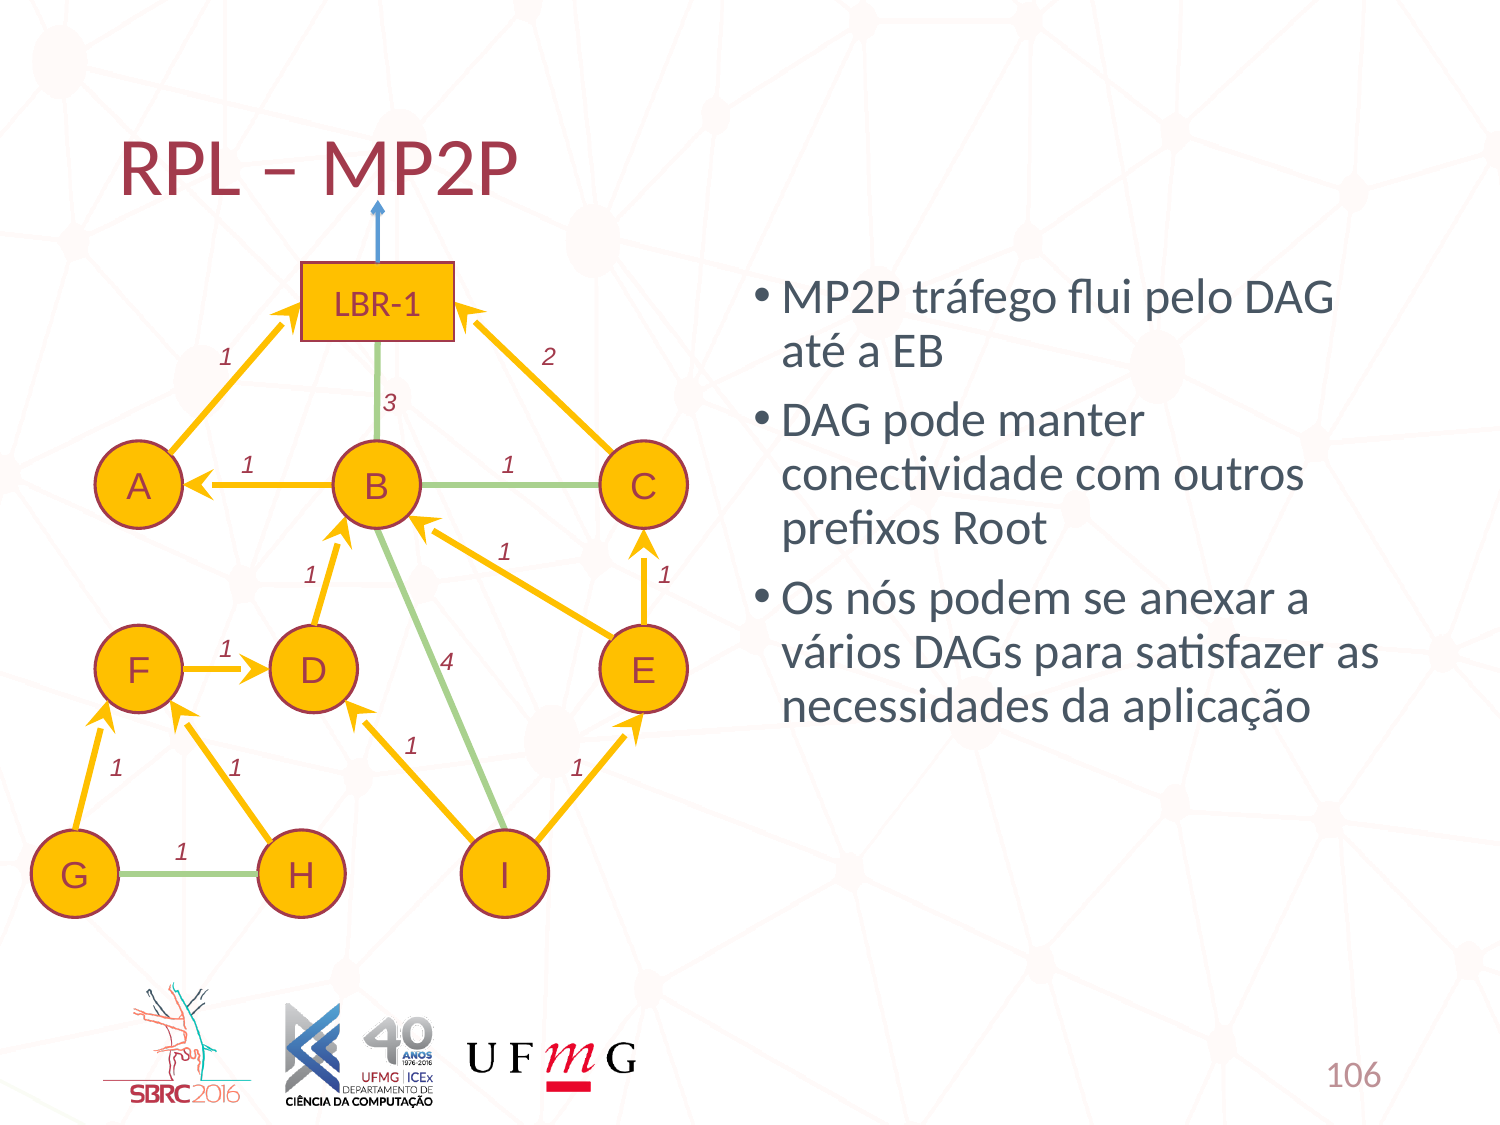

# RPL – MP2P
LBR-1
MP2P tráfego flui pelo DAG até a EB
DAG pode manter conectividade com outros prefixos Root
Os nós podem se anexar a vários DAGs para satisfazer as necessidades da aplicação
1
2
3
A
1
B
1
C

1
1
1
F
1
D
E
4

1
1
1
1
1
G
H
I

106